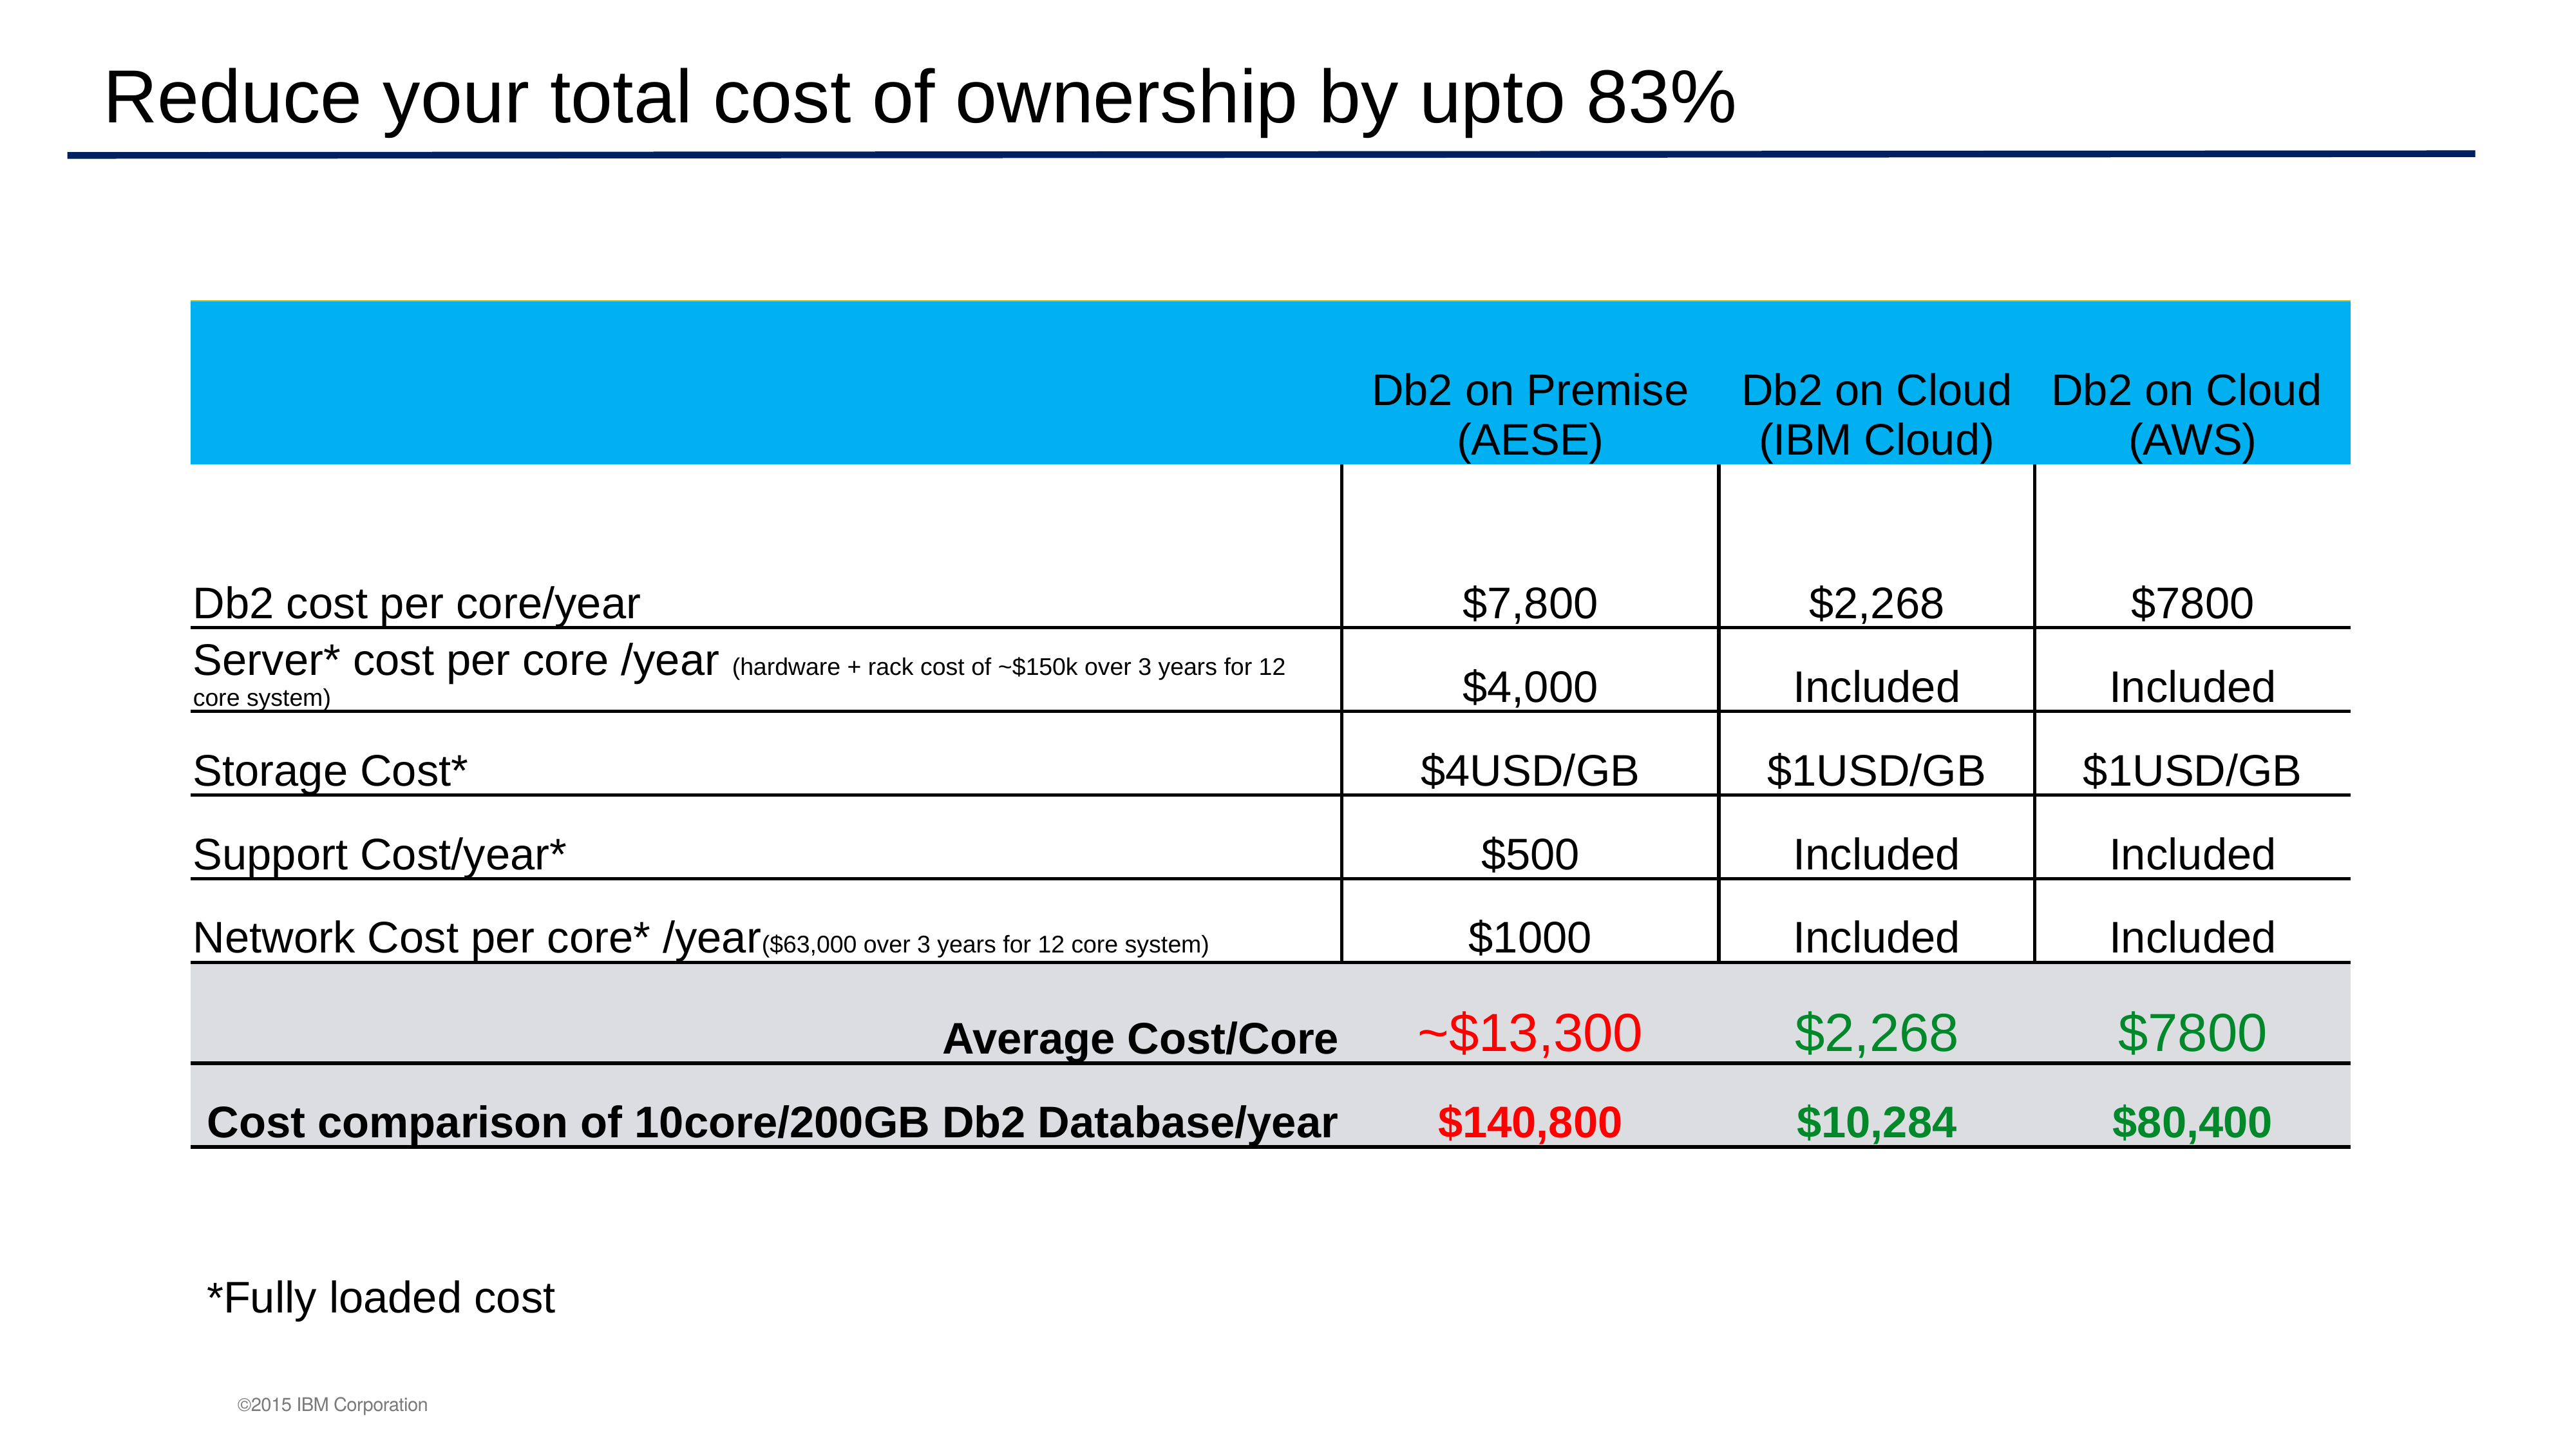

# Reduce your total cost of ownership by upto 83%

|  | Db2 on Premise (AESE) | Db2 on Cloud (IBM Cloud) | Db2 on Cloud (AWS) |
| --- | --- | --- | --- |
| Db2 cost per core/year | $7,800 | $2,268 | $7800 |
| Server\* cost per core /year (hardware + rack cost of ~$150k over 3 years for 12 core system) | $4,000 | Included | Included |
| Storage Cost\* | $4USD/GB | $1USD/GB | $1USD/GB |
| Support Cost/year\* | $500 | Included | Included |
| Network Cost per core\* /year($63,000 over 3 years for 12 core system) | $1000 | Included | Included |
| Average Cost/Core | ~$13,300 | $2,268 | $7800 |
| Cost comparison of 10core/200GB Db2 Database/year | $140,800 | $10,284 | $80,400 |
*Fully loaded cost